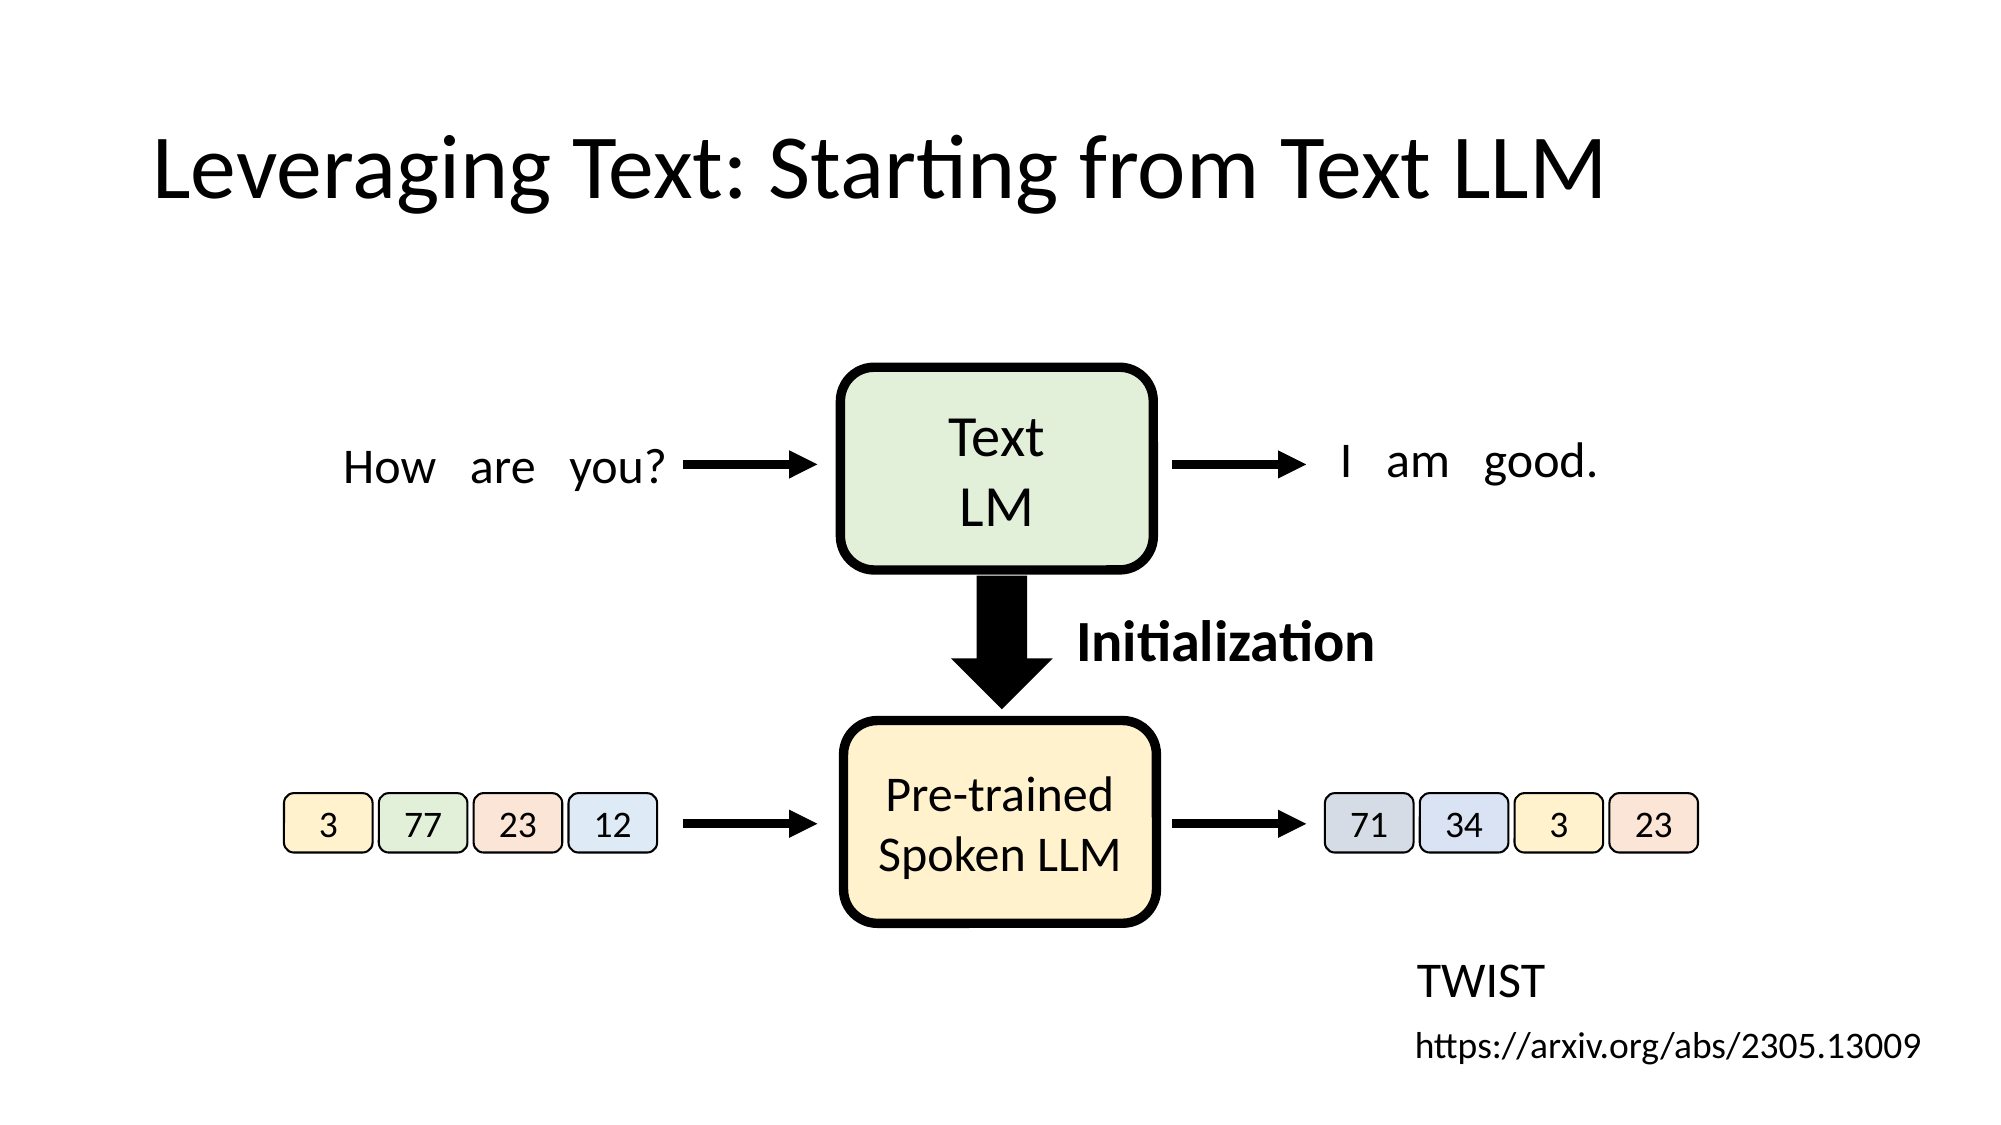

# Leveraging Text: Starting from Text LLM
Text
LM
I   am   good.
How   are   you?

Initialization
Pre-trained Spoken LLM
3
77
23
12
71
34
3
23
TWIST
https://arxiv.org/abs/2305.13009